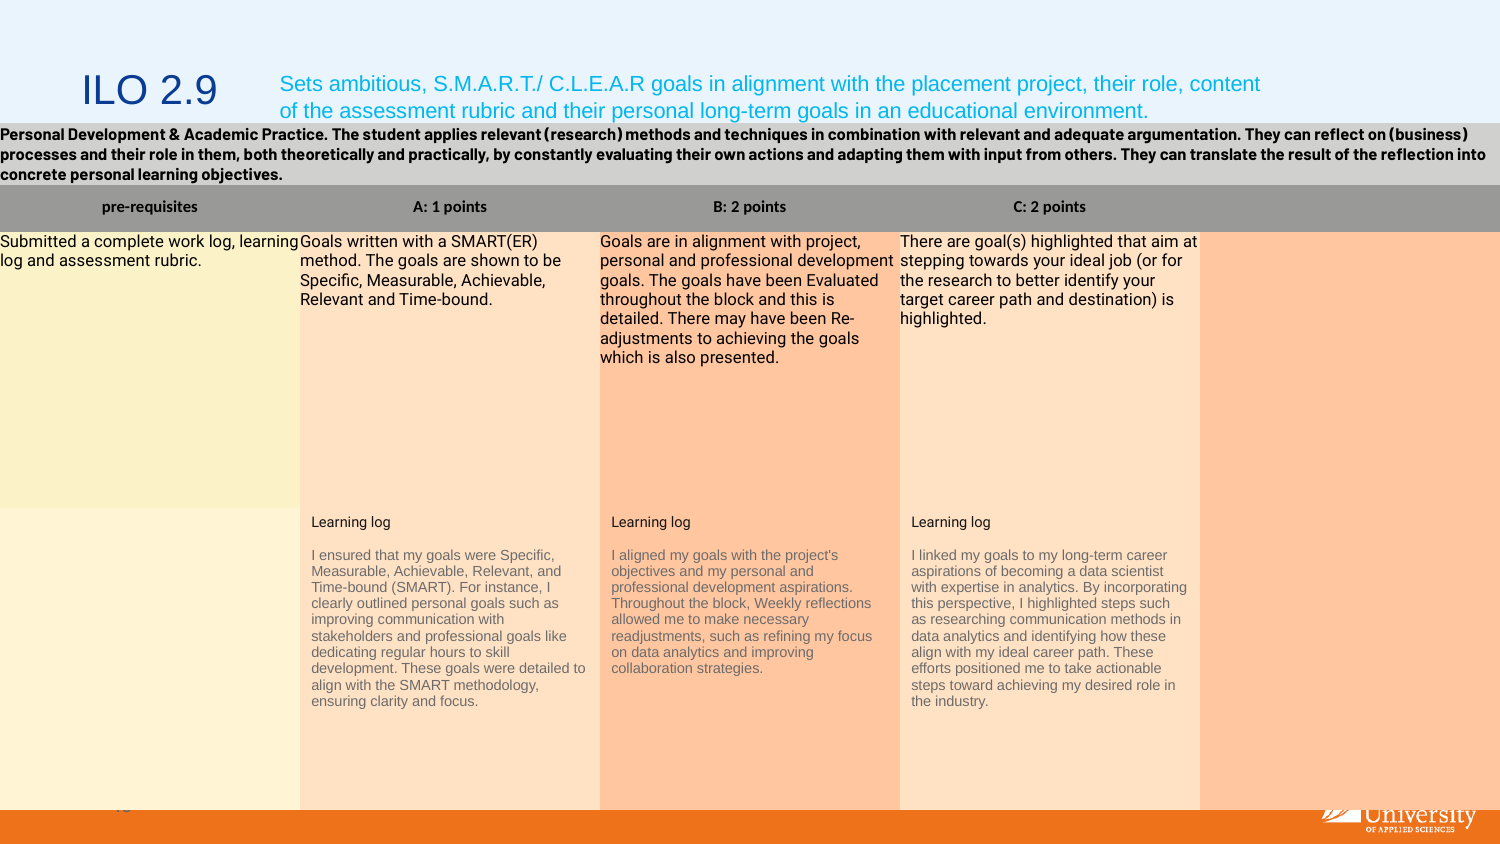

# ILO 2.9
Sets ambitious, S.M.A.R.T./ C.L.E.A.R goals in alignment with the placement project, their role, content of the assessment rubric and their personal long-term goals in an educational environment.
| Personal Development & Academic Practice. The student applies relevant (research) methods and techniques in combination with relevant and adequate argumentation. They can reflect on (business) processes and their role in them, both theoretically and practically, by constantly evaluating their own actions and adapting them with input from others. They can translate the result of the reflection into concrete personal learning objectives. |  |  |  |  |
| --- | --- | --- | --- | --- |
| pre-requisites | A: 1 points | B: 2 points | C: 2 points |  |
| Submitted a complete work log, learning log and assessment rubric. | Goals written with a SMART(ER) method. The goals are shown to be Specific, Measurable, Achievable, Relevant and Time-bound. | Goals are in alignment with project, personal and professional development goals. The goals have been Evaluated throughout the block and this is detailed. There may have been Re-adjustments to achieving the goals which is also presented. | There are goal(s) highlighted that aim at stepping towards your ideal job (or for the research to better identify your target career path and destination) is highlighted. |  |
|  | Learning log I ensured that my goals were Specific, Measurable, Achievable, Relevant, and Time-bound (SMART). For instance, I clearly outlined personal goals such as improving communication with stakeholders and professional goals like dedicating regular hours to skill development. These goals were detailed to align with the SMART methodology, ensuring clarity and focus. | Learning log I aligned my goals with the project's objectives and my personal and professional development aspirations. Throughout the block, Weekly reflections allowed me to make necessary readjustments, such as refining my focus on data analytics and improving collaboration strategies. | Learning log I linked my goals to my long-term career aspirations of becoming a data scientist with expertise in analytics. By incorporating this perspective, I highlighted steps such as researching communication methods in data analytics and identifying how these align with my ideal career path. These efforts positioned me to take actionable steps toward achieving my desired role in the industry. |  |

49